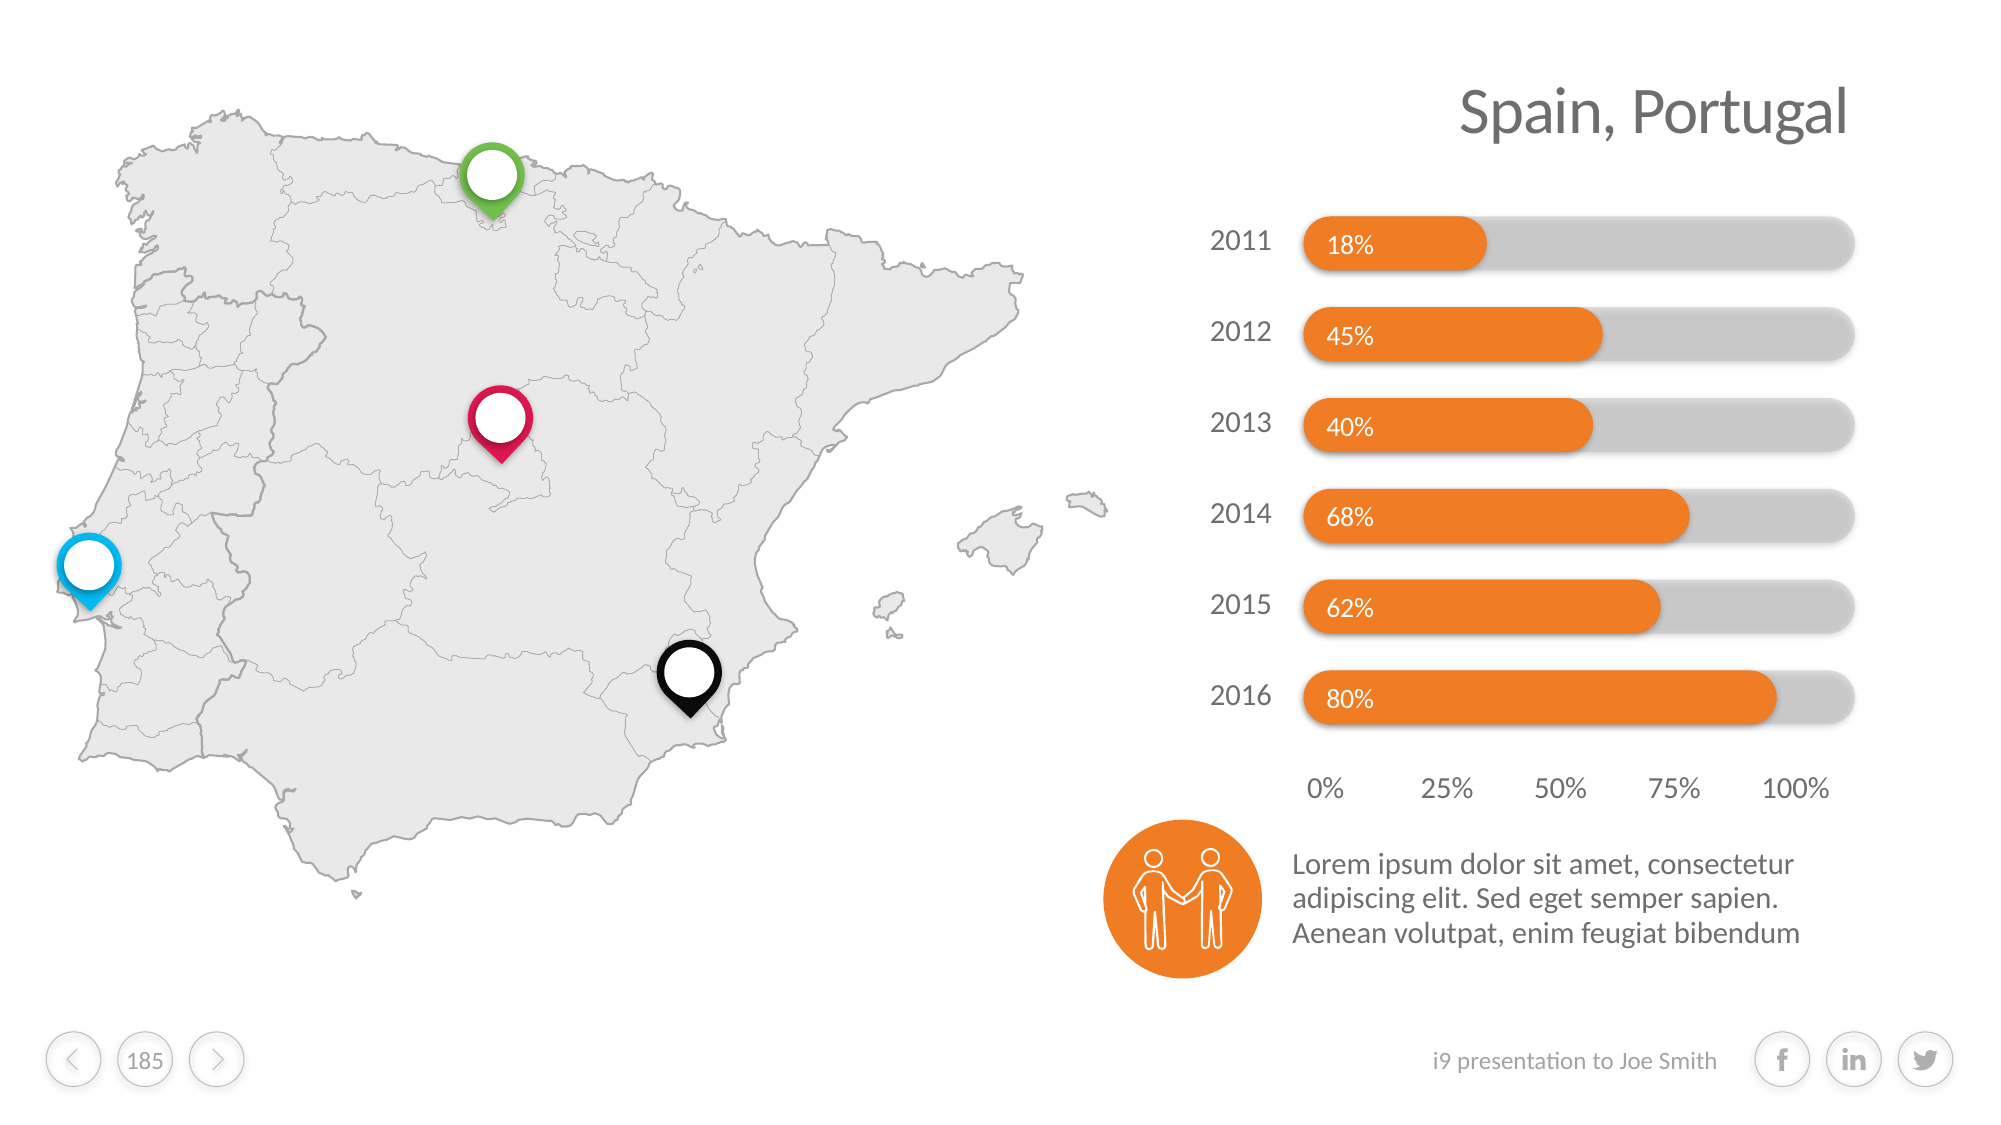

# Spain, Portugal

2011

2012

2013

2014
2015
2016
0%
25%
50%
75%
100%
18%
45%

40%
68%

62%

80%

Lorem ipsum dolor sit amet, consectetur adipiscing elit. Sed eget semper sapien. Aenean volutpat, enim feugiat bibendum